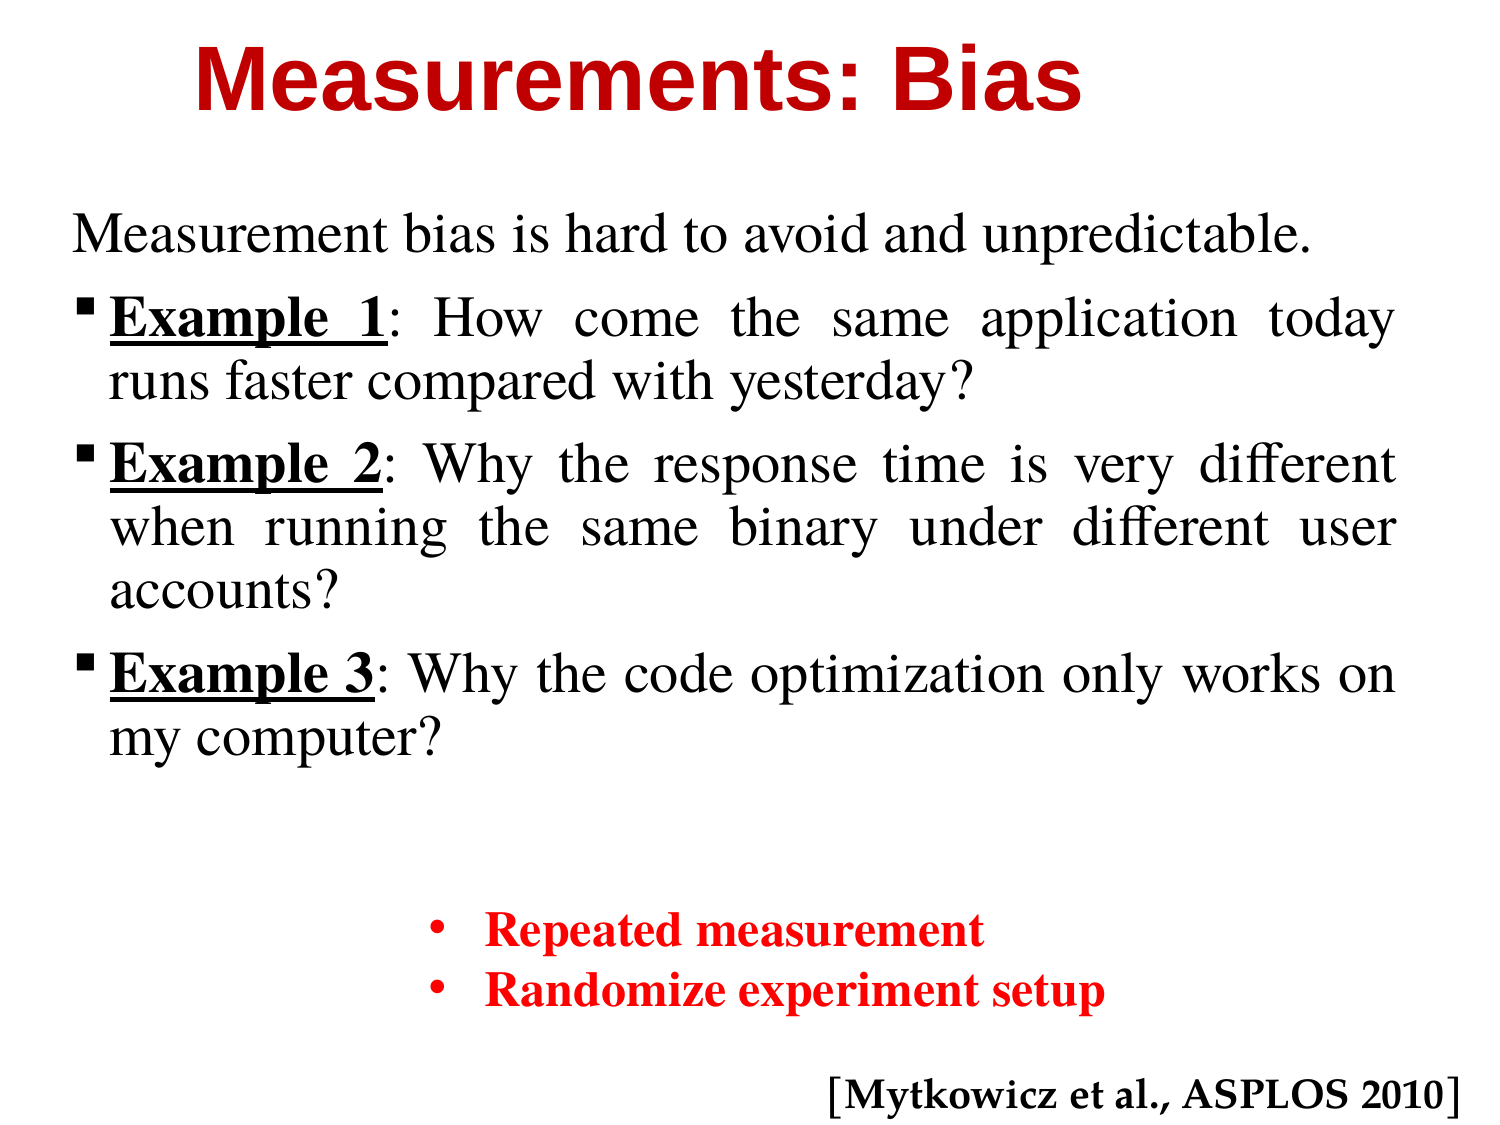

# Measurements: Bias
Measurement bias is hard to avoid and unpredictable.
Example 1: How come the same application today runs faster compared with yesterday?
Example 2: Why the response time is very different when running the same binary under different user accounts?
Example 3: Why the code optimization only works on my computer?

Repeated measurement
Randomize experiment setup
[Mytkowicz et al., ASPLOS 2010]